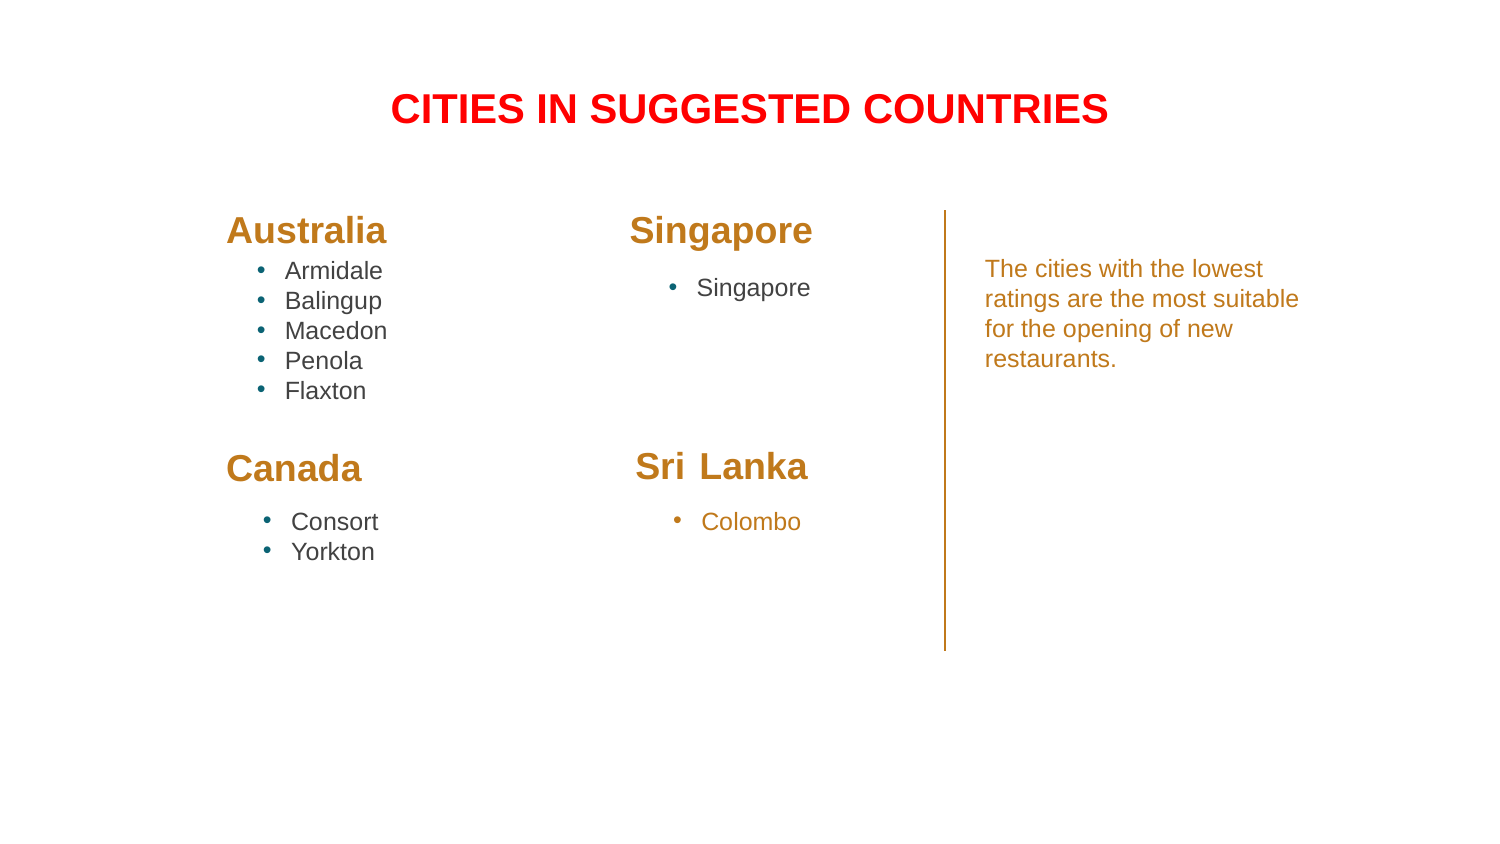

# CITIES IN SUGGESTED COUNTRIES
Australia
Singapore
The cities with the lowest ratings are the most suitable for the opening of new restaurants.
Armidale
Balingup
Macedon
Penola
Flaxton

Singapore
Canada
Sri Lanka
Consort
Yorkton
Colombo